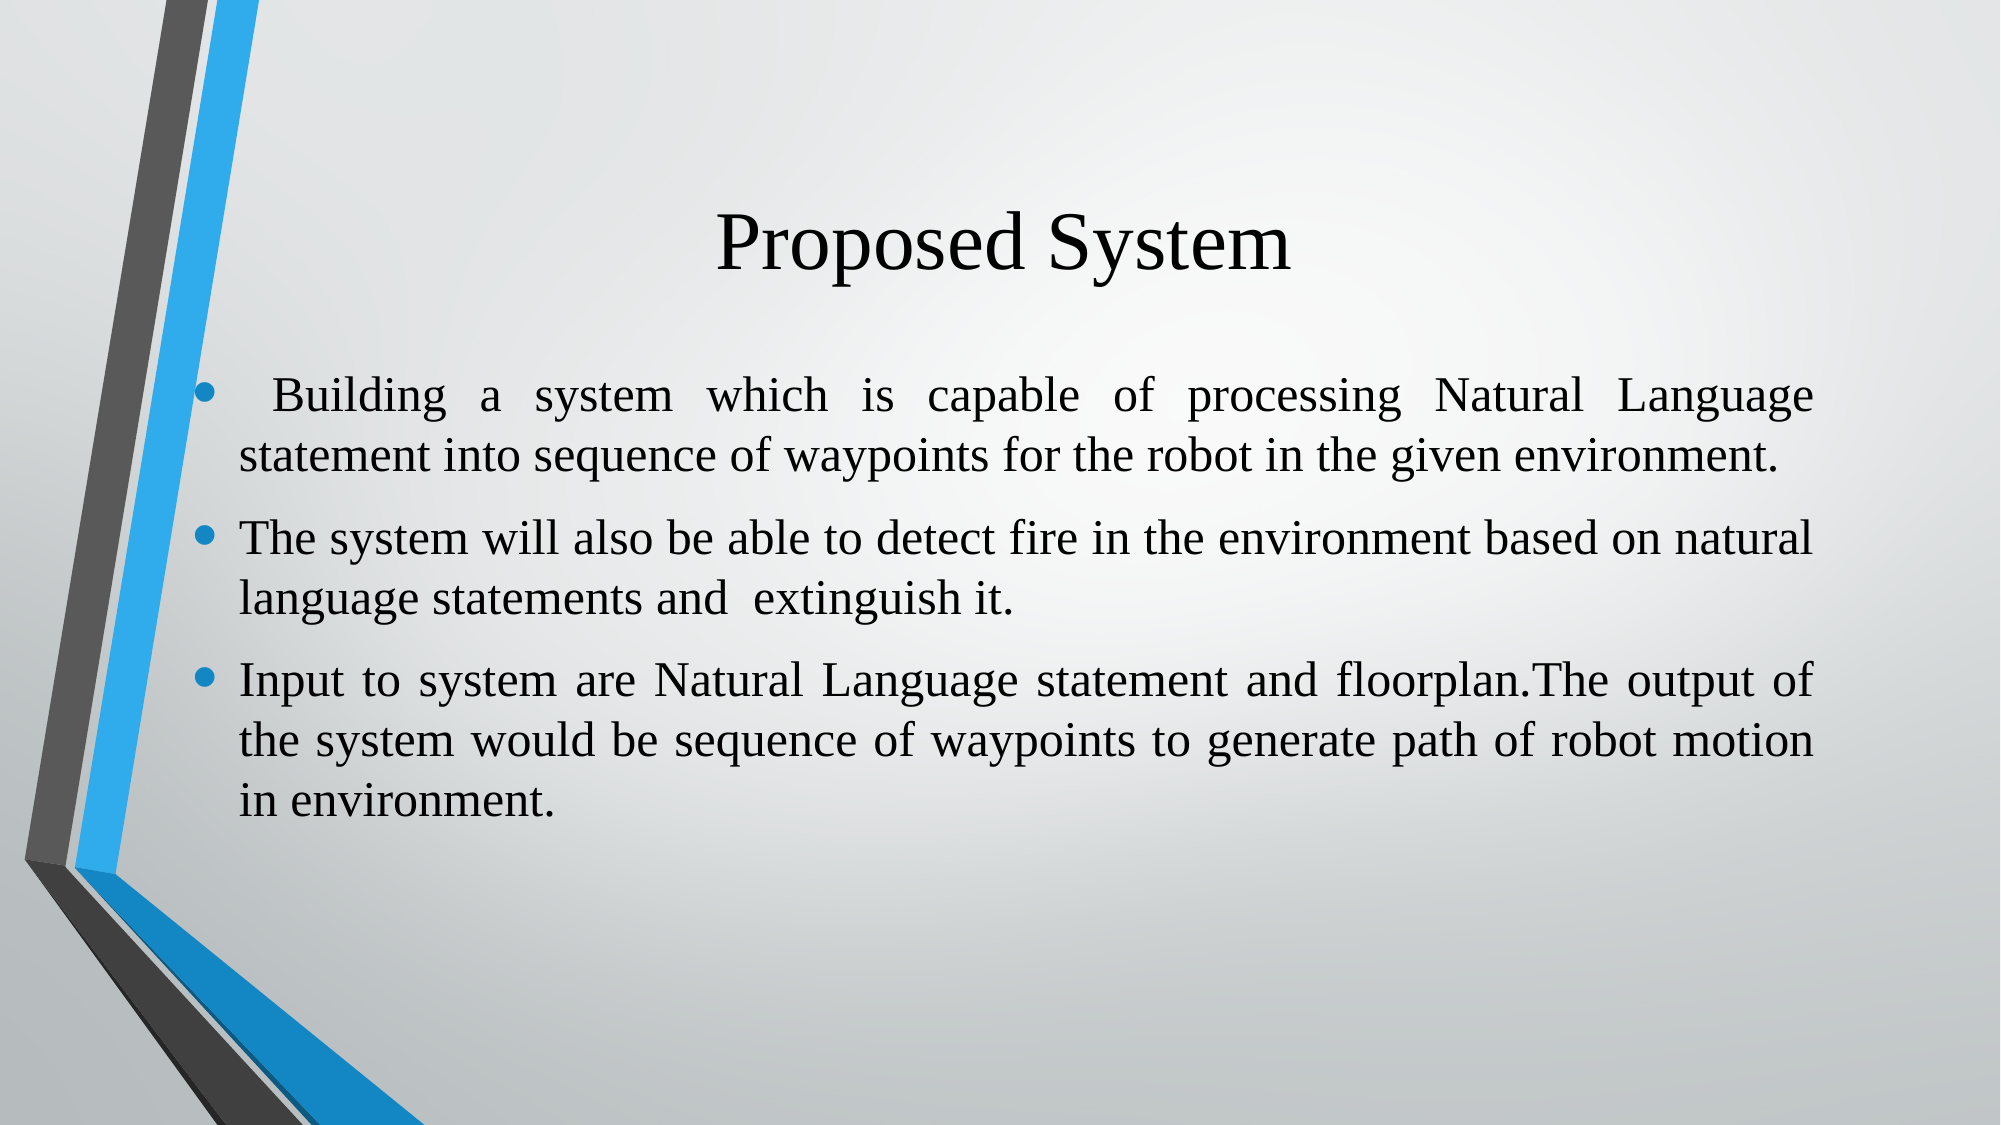

# Proposed System
 Building a system which is capable of processing Natural Language statement into sequence of waypoints for the robot in the given environment.
The system will also be able to detect fire in the environment based on natural language statements and  extinguish it.
Input to system are Natural Language statement and floorplan.The output of the system would be sequence of waypoints to generate path of robot motion in environment.